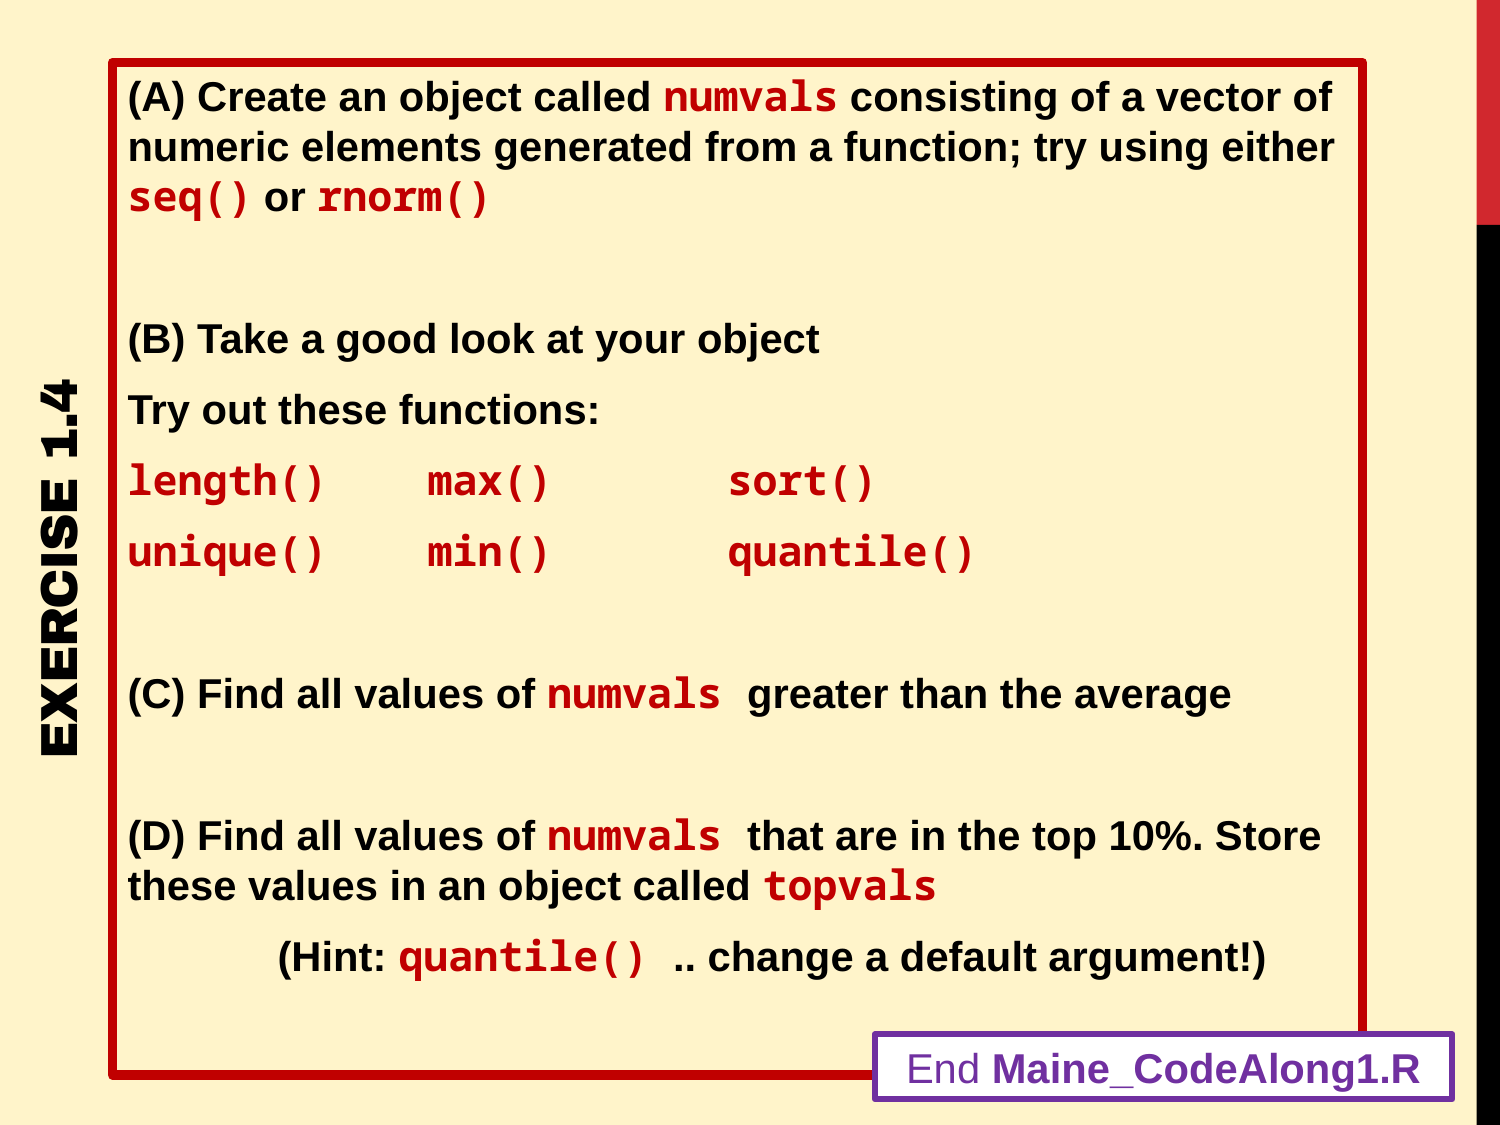

(A) Create an object called numvals consisting of a vector of numeric elements generated from a function; try using either seq() or rnorm()

(B) Take a good look at your object
Try out these functions:
length()	max()		sort()
unique()	min()		quantile()

(C) Find all values of numvals greater than the average

(D) Find all values of numvals that are in the top 10%. Store these values in an object called topvals
	(Hint: quantile() .. change a default argument!)
# Exercise 1.4
End Maine_CodeAlong1.R